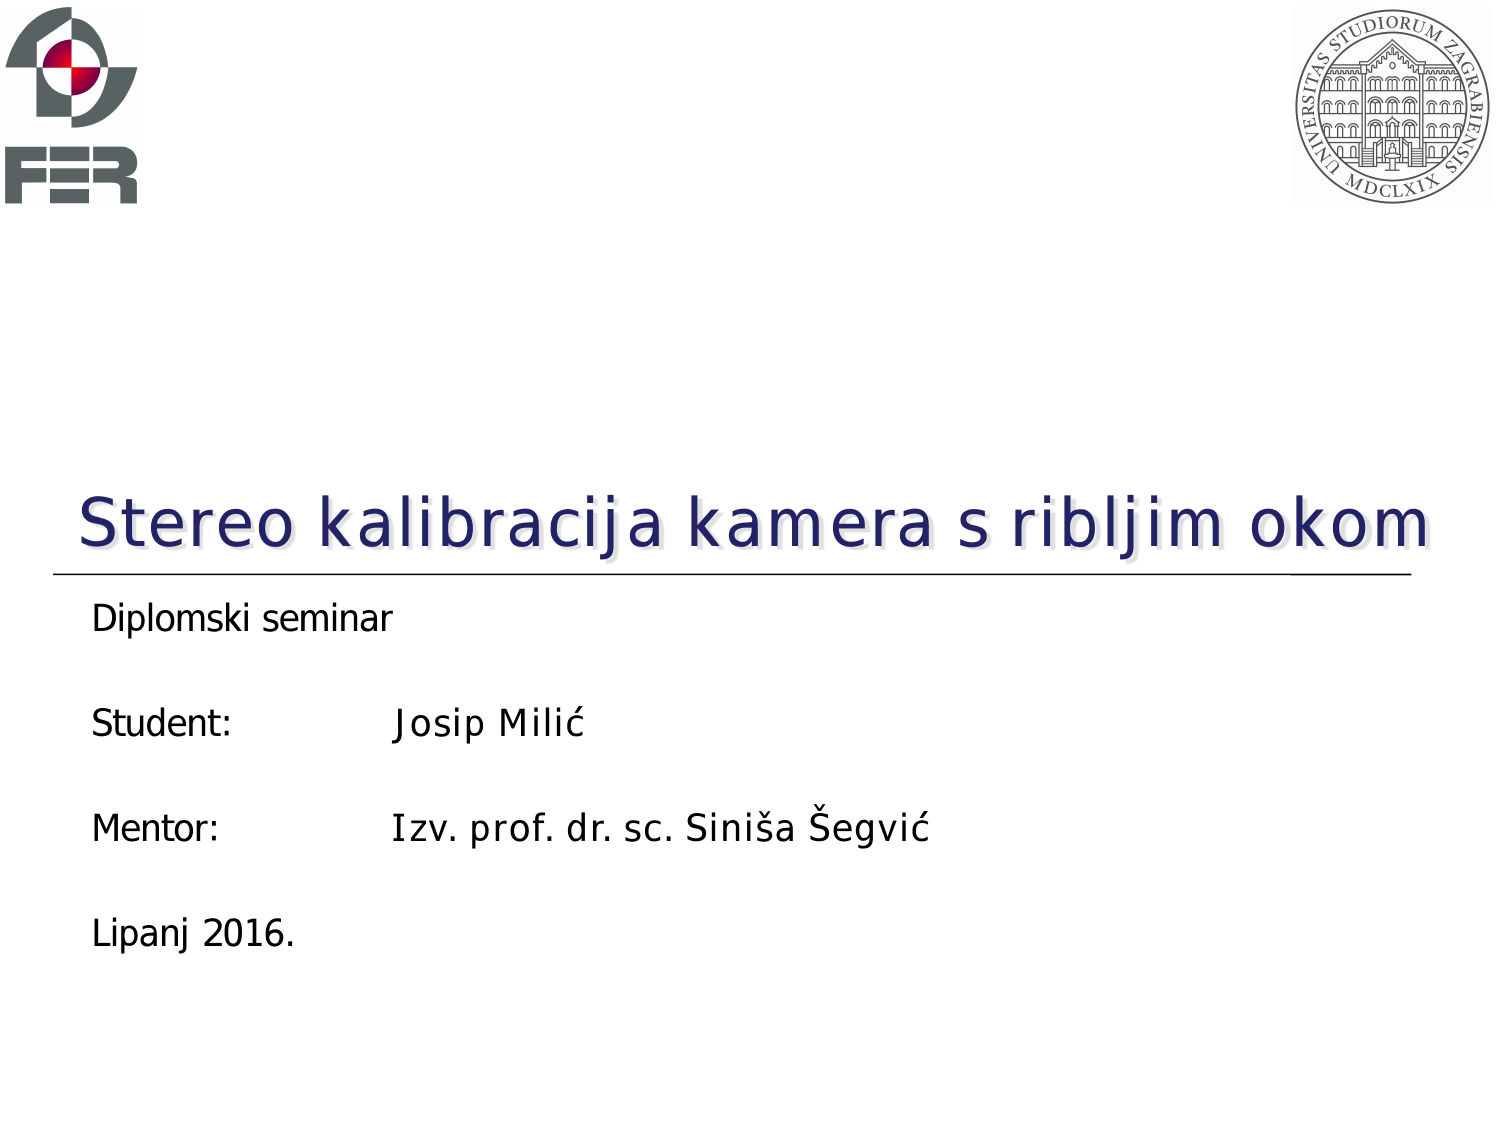

# Stereo kalibracija kamera s ribljim okom
Diplomski seminar

Student:		Josip Milić

Mentor:  	Izv. prof. dr. sc. Siniša Šegvić

Lipanj 2016.